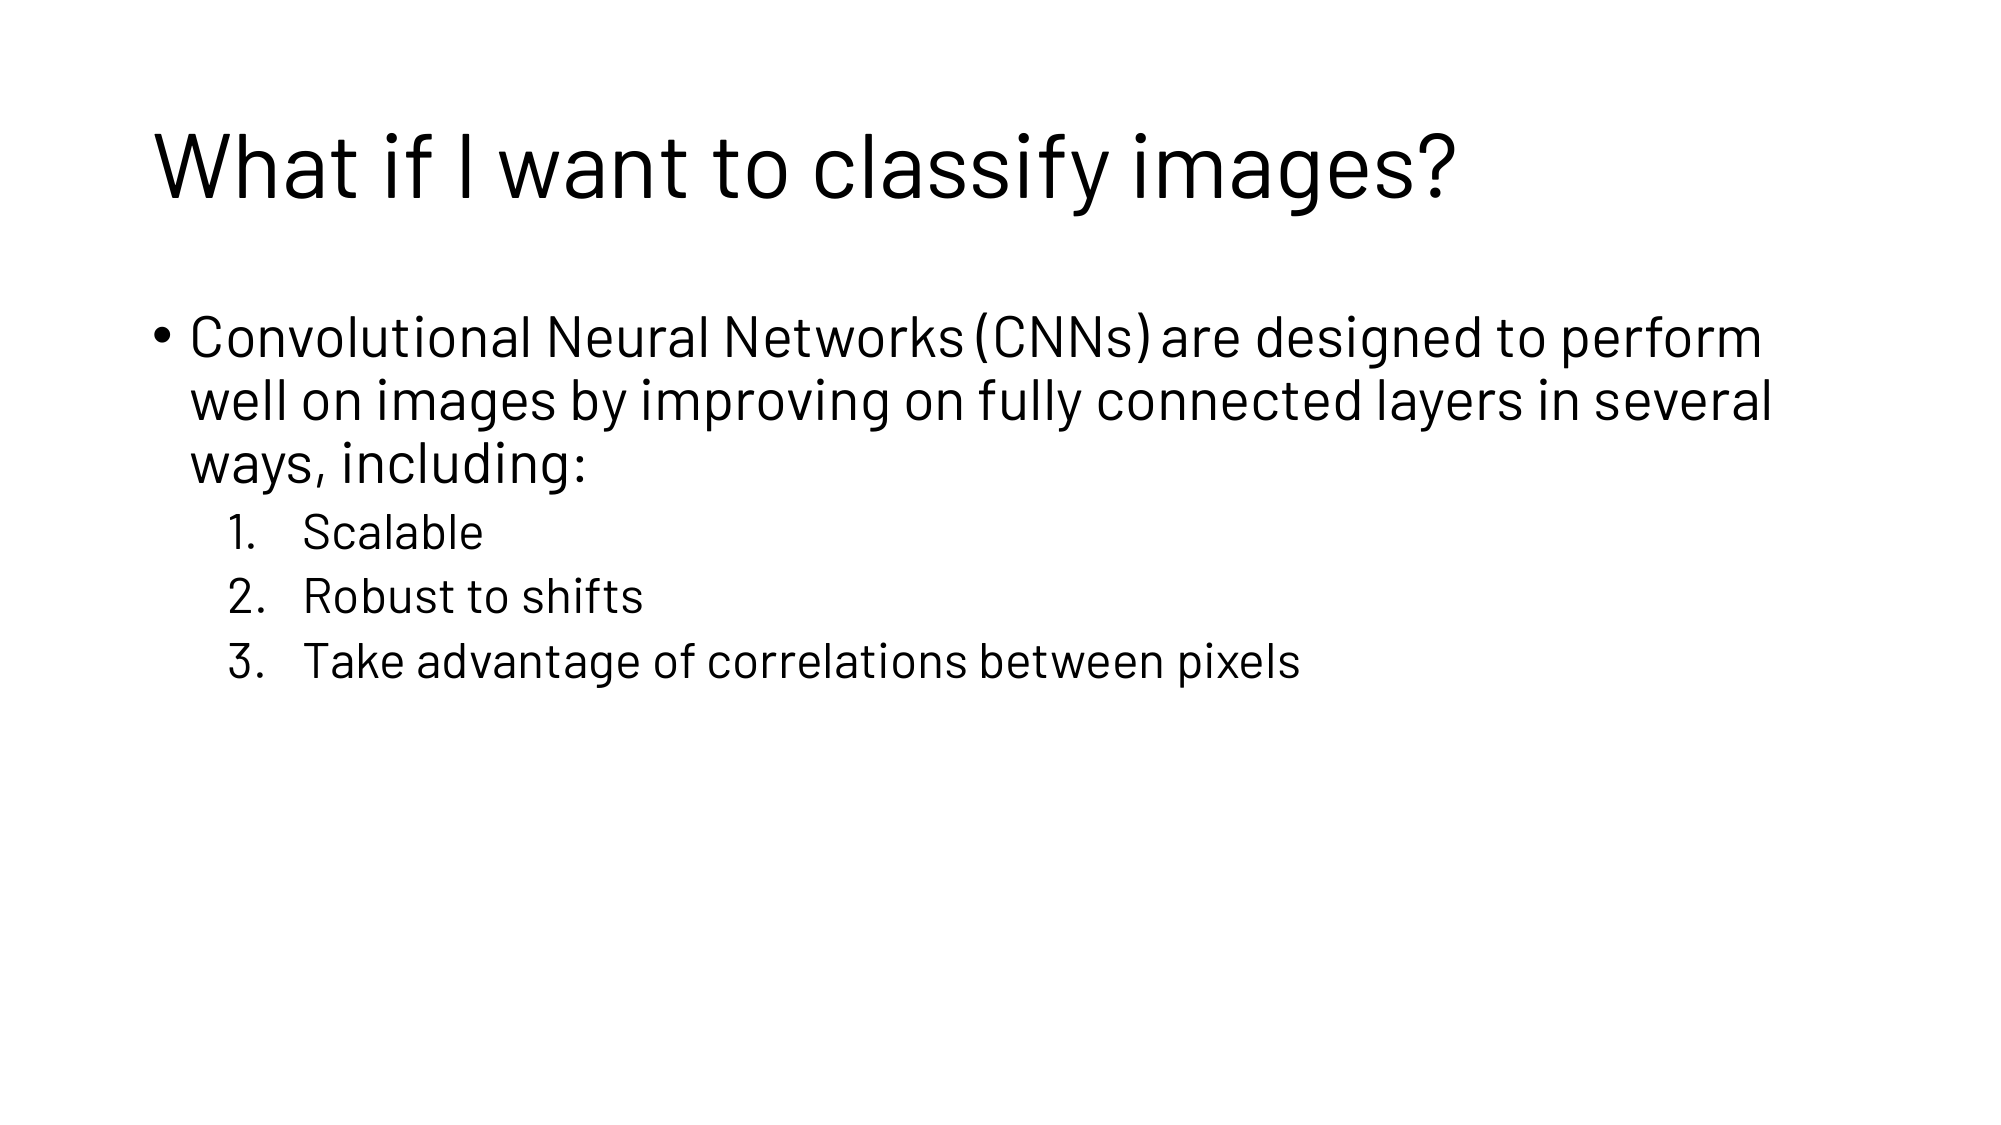

# What if I want to classify images?
Convolutional Neural Networks (CNNs) are designed to perform well on images by improving on fully connected layers in several ways, including:
Scalable
Robust to shifts
Take advantage of correlations between pixels